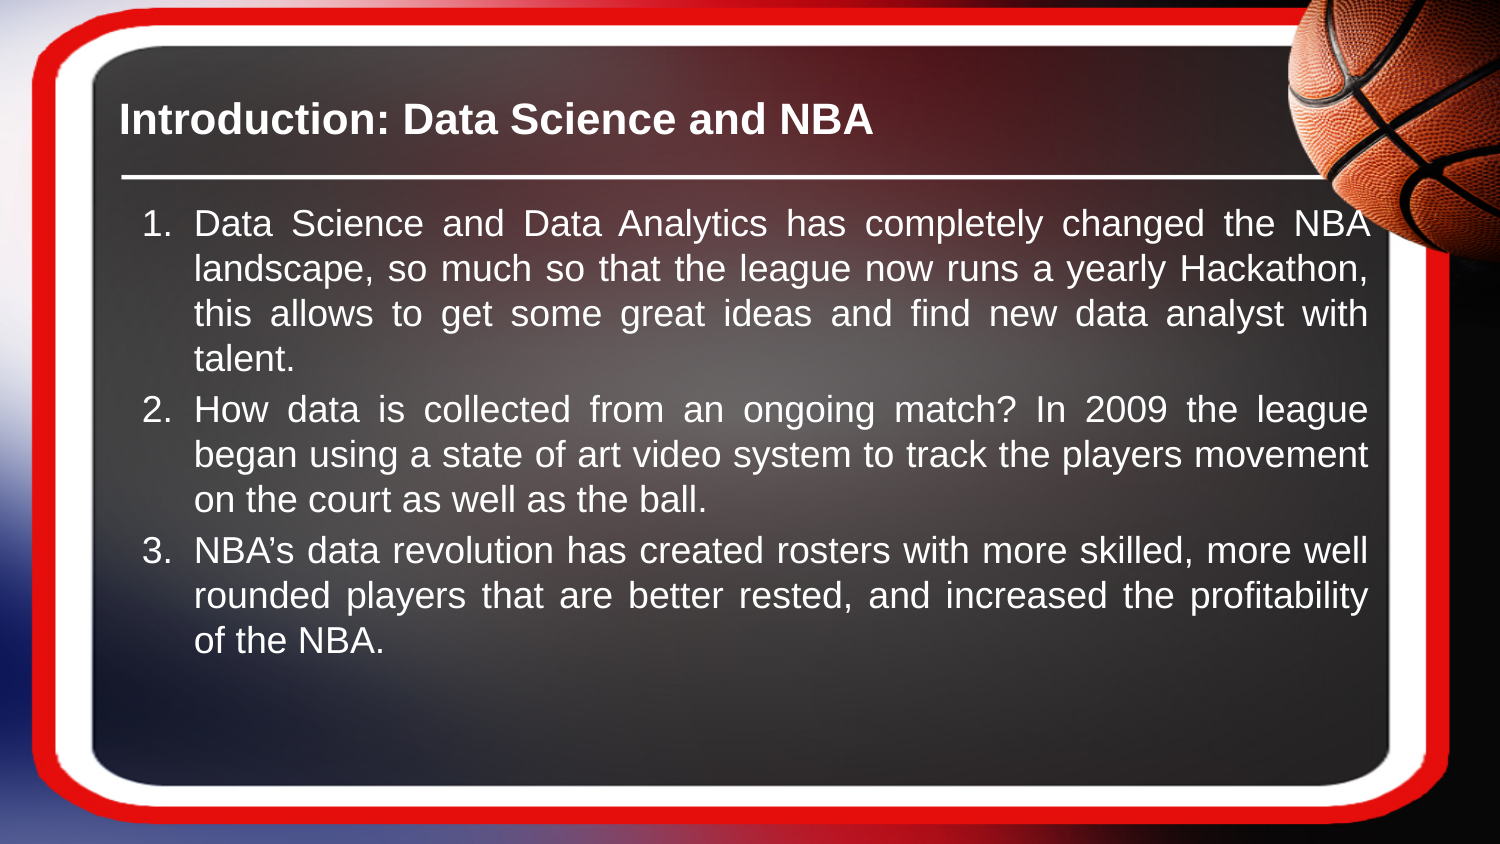

# Introduction: Data Science and NBA
Data Science and Data Analytics has completely changed the NBA landscape, so much so that the league now runs a yearly Hackathon, this allows to get some great ideas and find new data analyst with talent.
How data is collected from an ongoing match? In 2009 the league began using a state of art video system to track the players movement on the court as well as the ball.
NBA’s data revolution has created rosters with more skilled, more well rounded players that are better rested, and increased the profitability of the NBA.